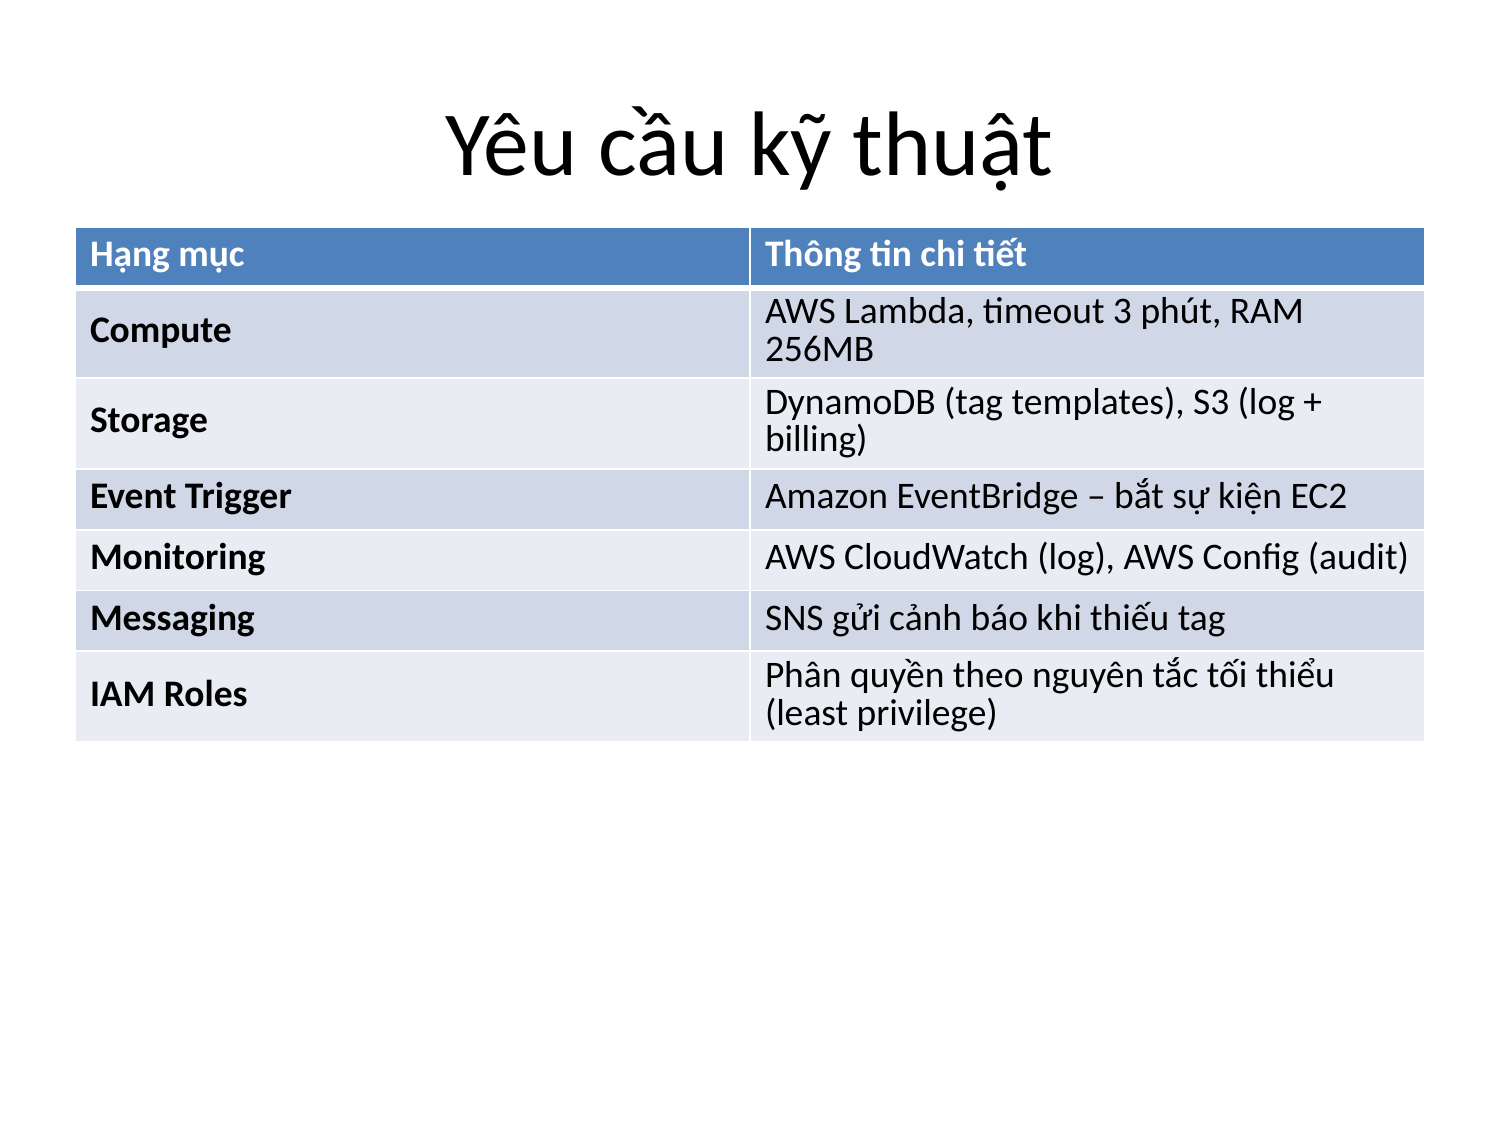

# Yêu cầu kỹ thuật
| Hạng mục | Thông tin chi tiết |
| --- | --- |
| Compute | AWS Lambda, timeout 3 phút, RAM 256MB |
| Storage | DynamoDB (tag templates), S3 (log + billing) |
| Event Trigger | Amazon EventBridge – bắt sự kiện EC2 |
| Monitoring | AWS CloudWatch (log), AWS Config (audit) |
| Messaging | SNS gửi cảnh báo khi thiếu tag |
| IAM Roles | Phân quyền theo nguyên tắc tối thiểu (least privilege) |